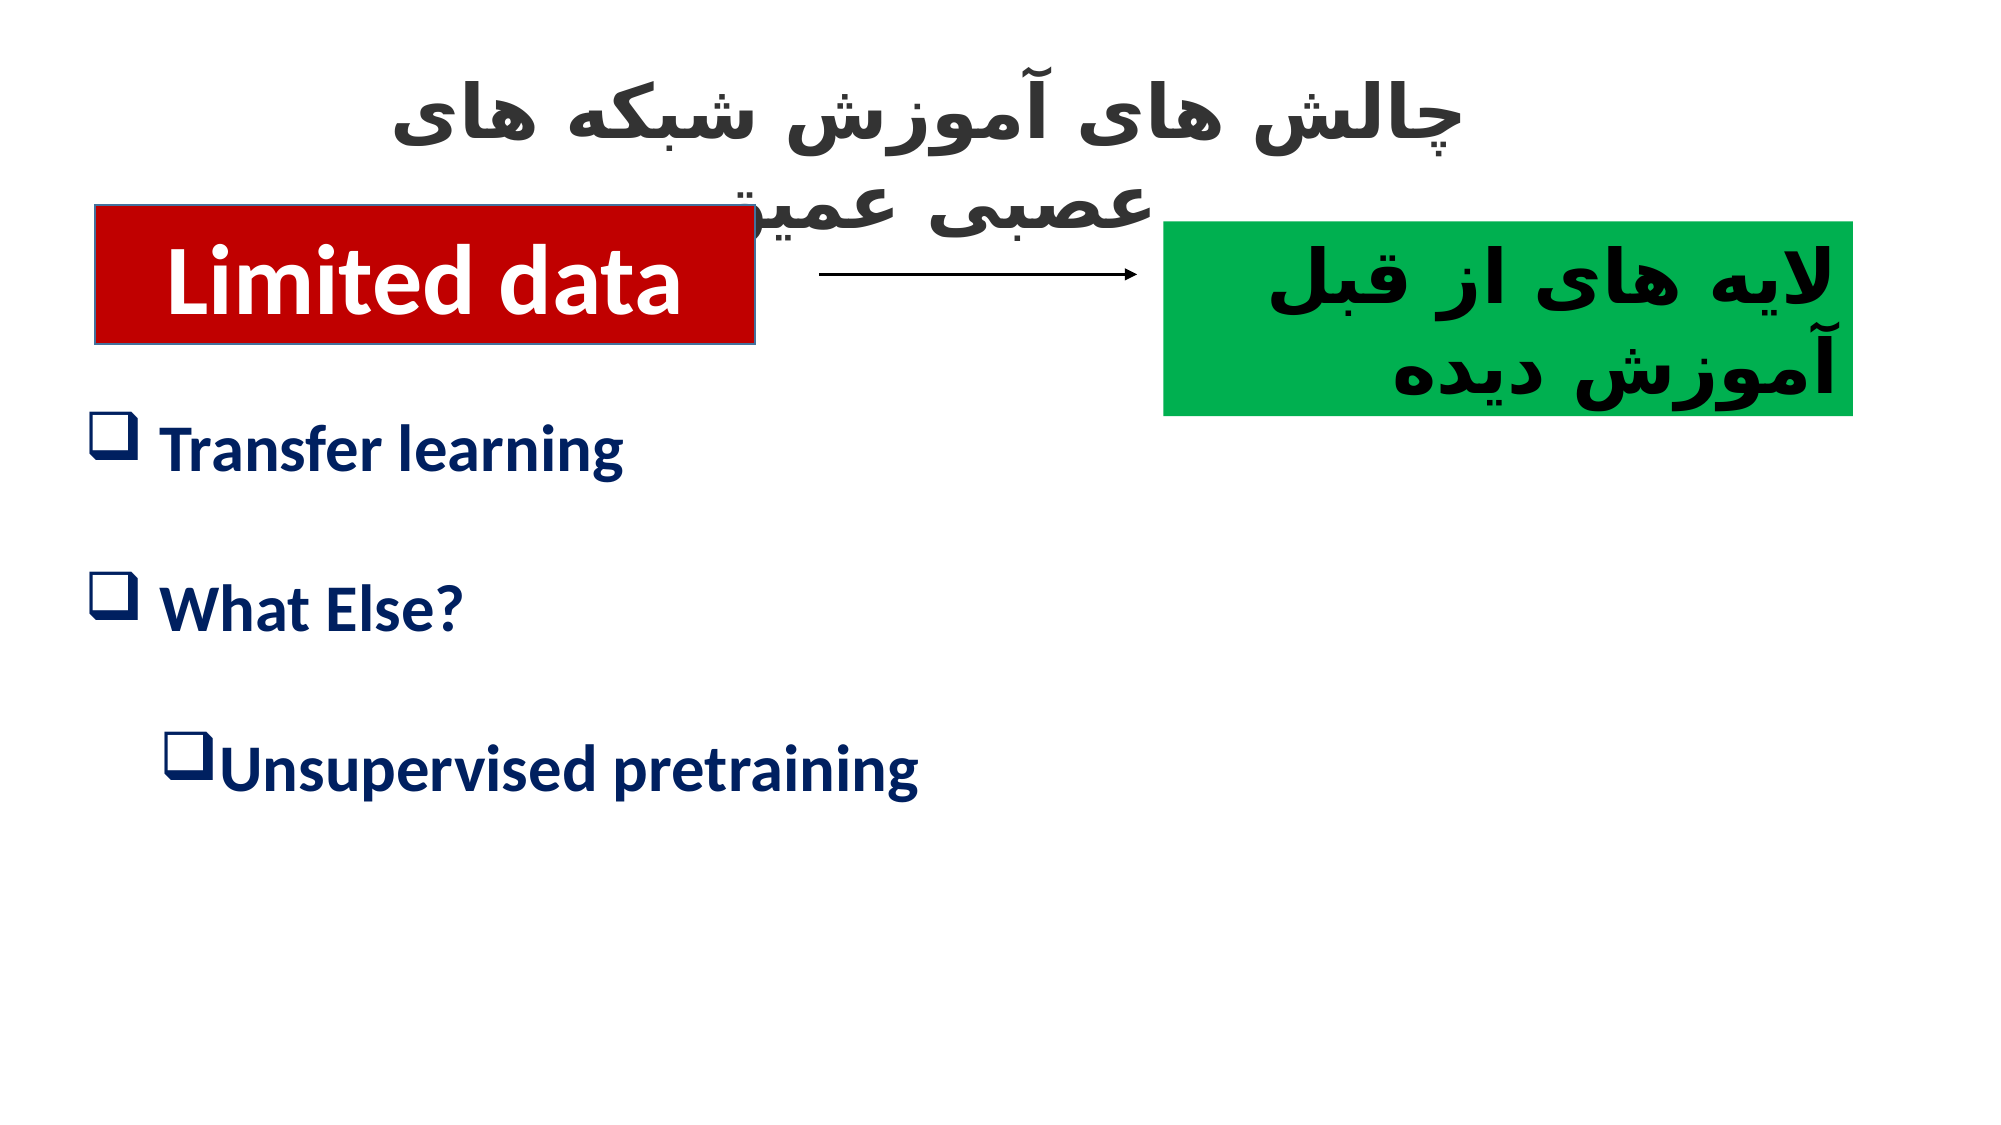

چالش های آموزش شبکه های عصبی عمیق
Limited data
لایه های از قبل آموزش دیده
 Transfer learning

 What Else?

Unsupervised pretraining